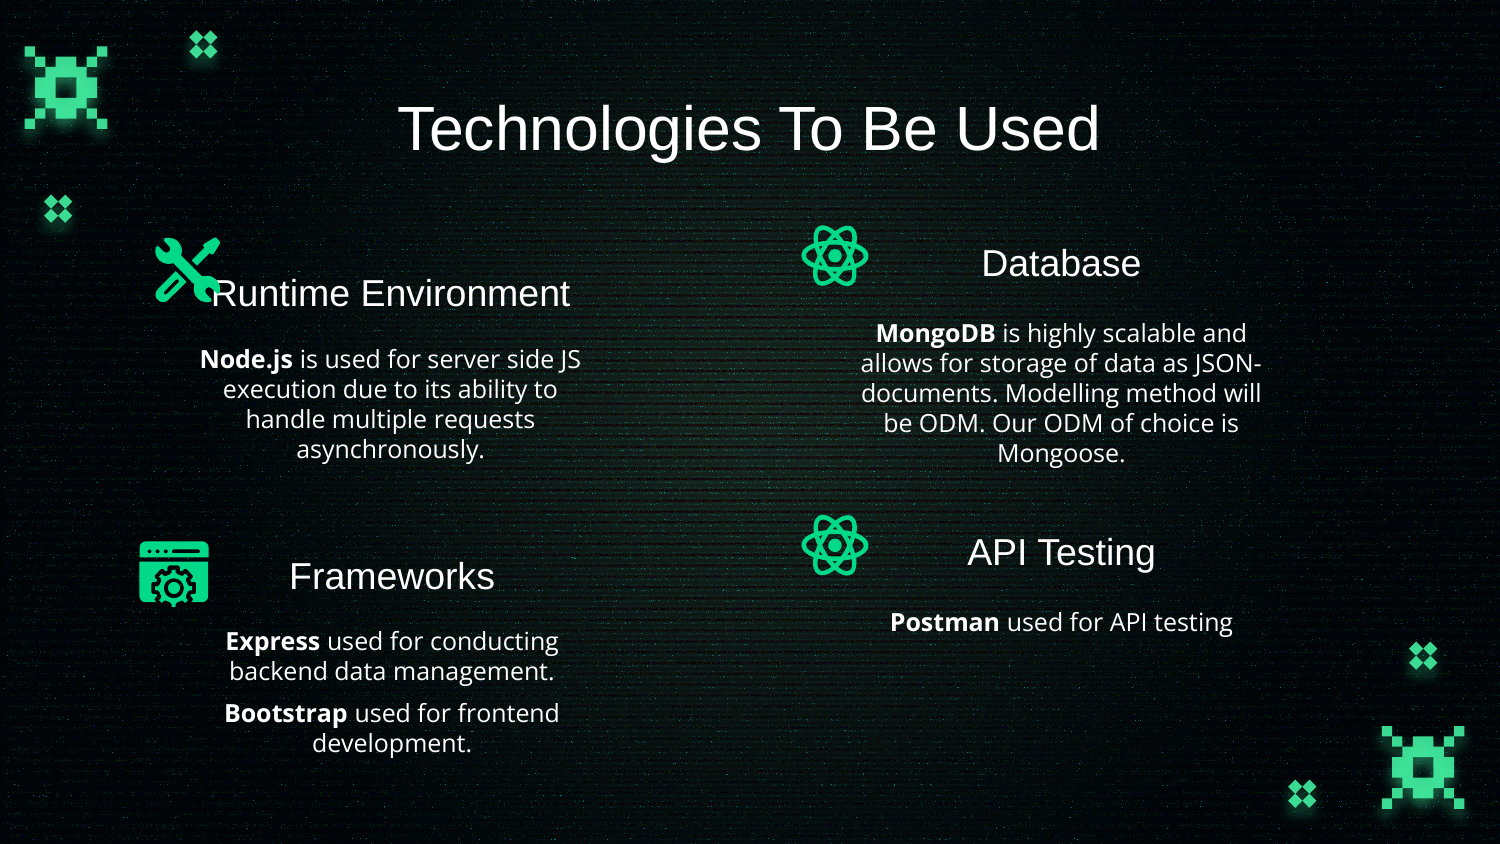

# Technologies To Be Used
Database
Runtime Environment

MongoDB is highly scalable and allows for storage of data as JSON-documents. Modelling method will be ODM. Our ODM of choice is Mongoose.
Node.js is used for server side JS execution due to its ability to handle multiple requests asynchronously.
API Testing
Frameworks

Postman used for API testing
Express used for conducting backend data management.

Bootstrap used for frontend development.